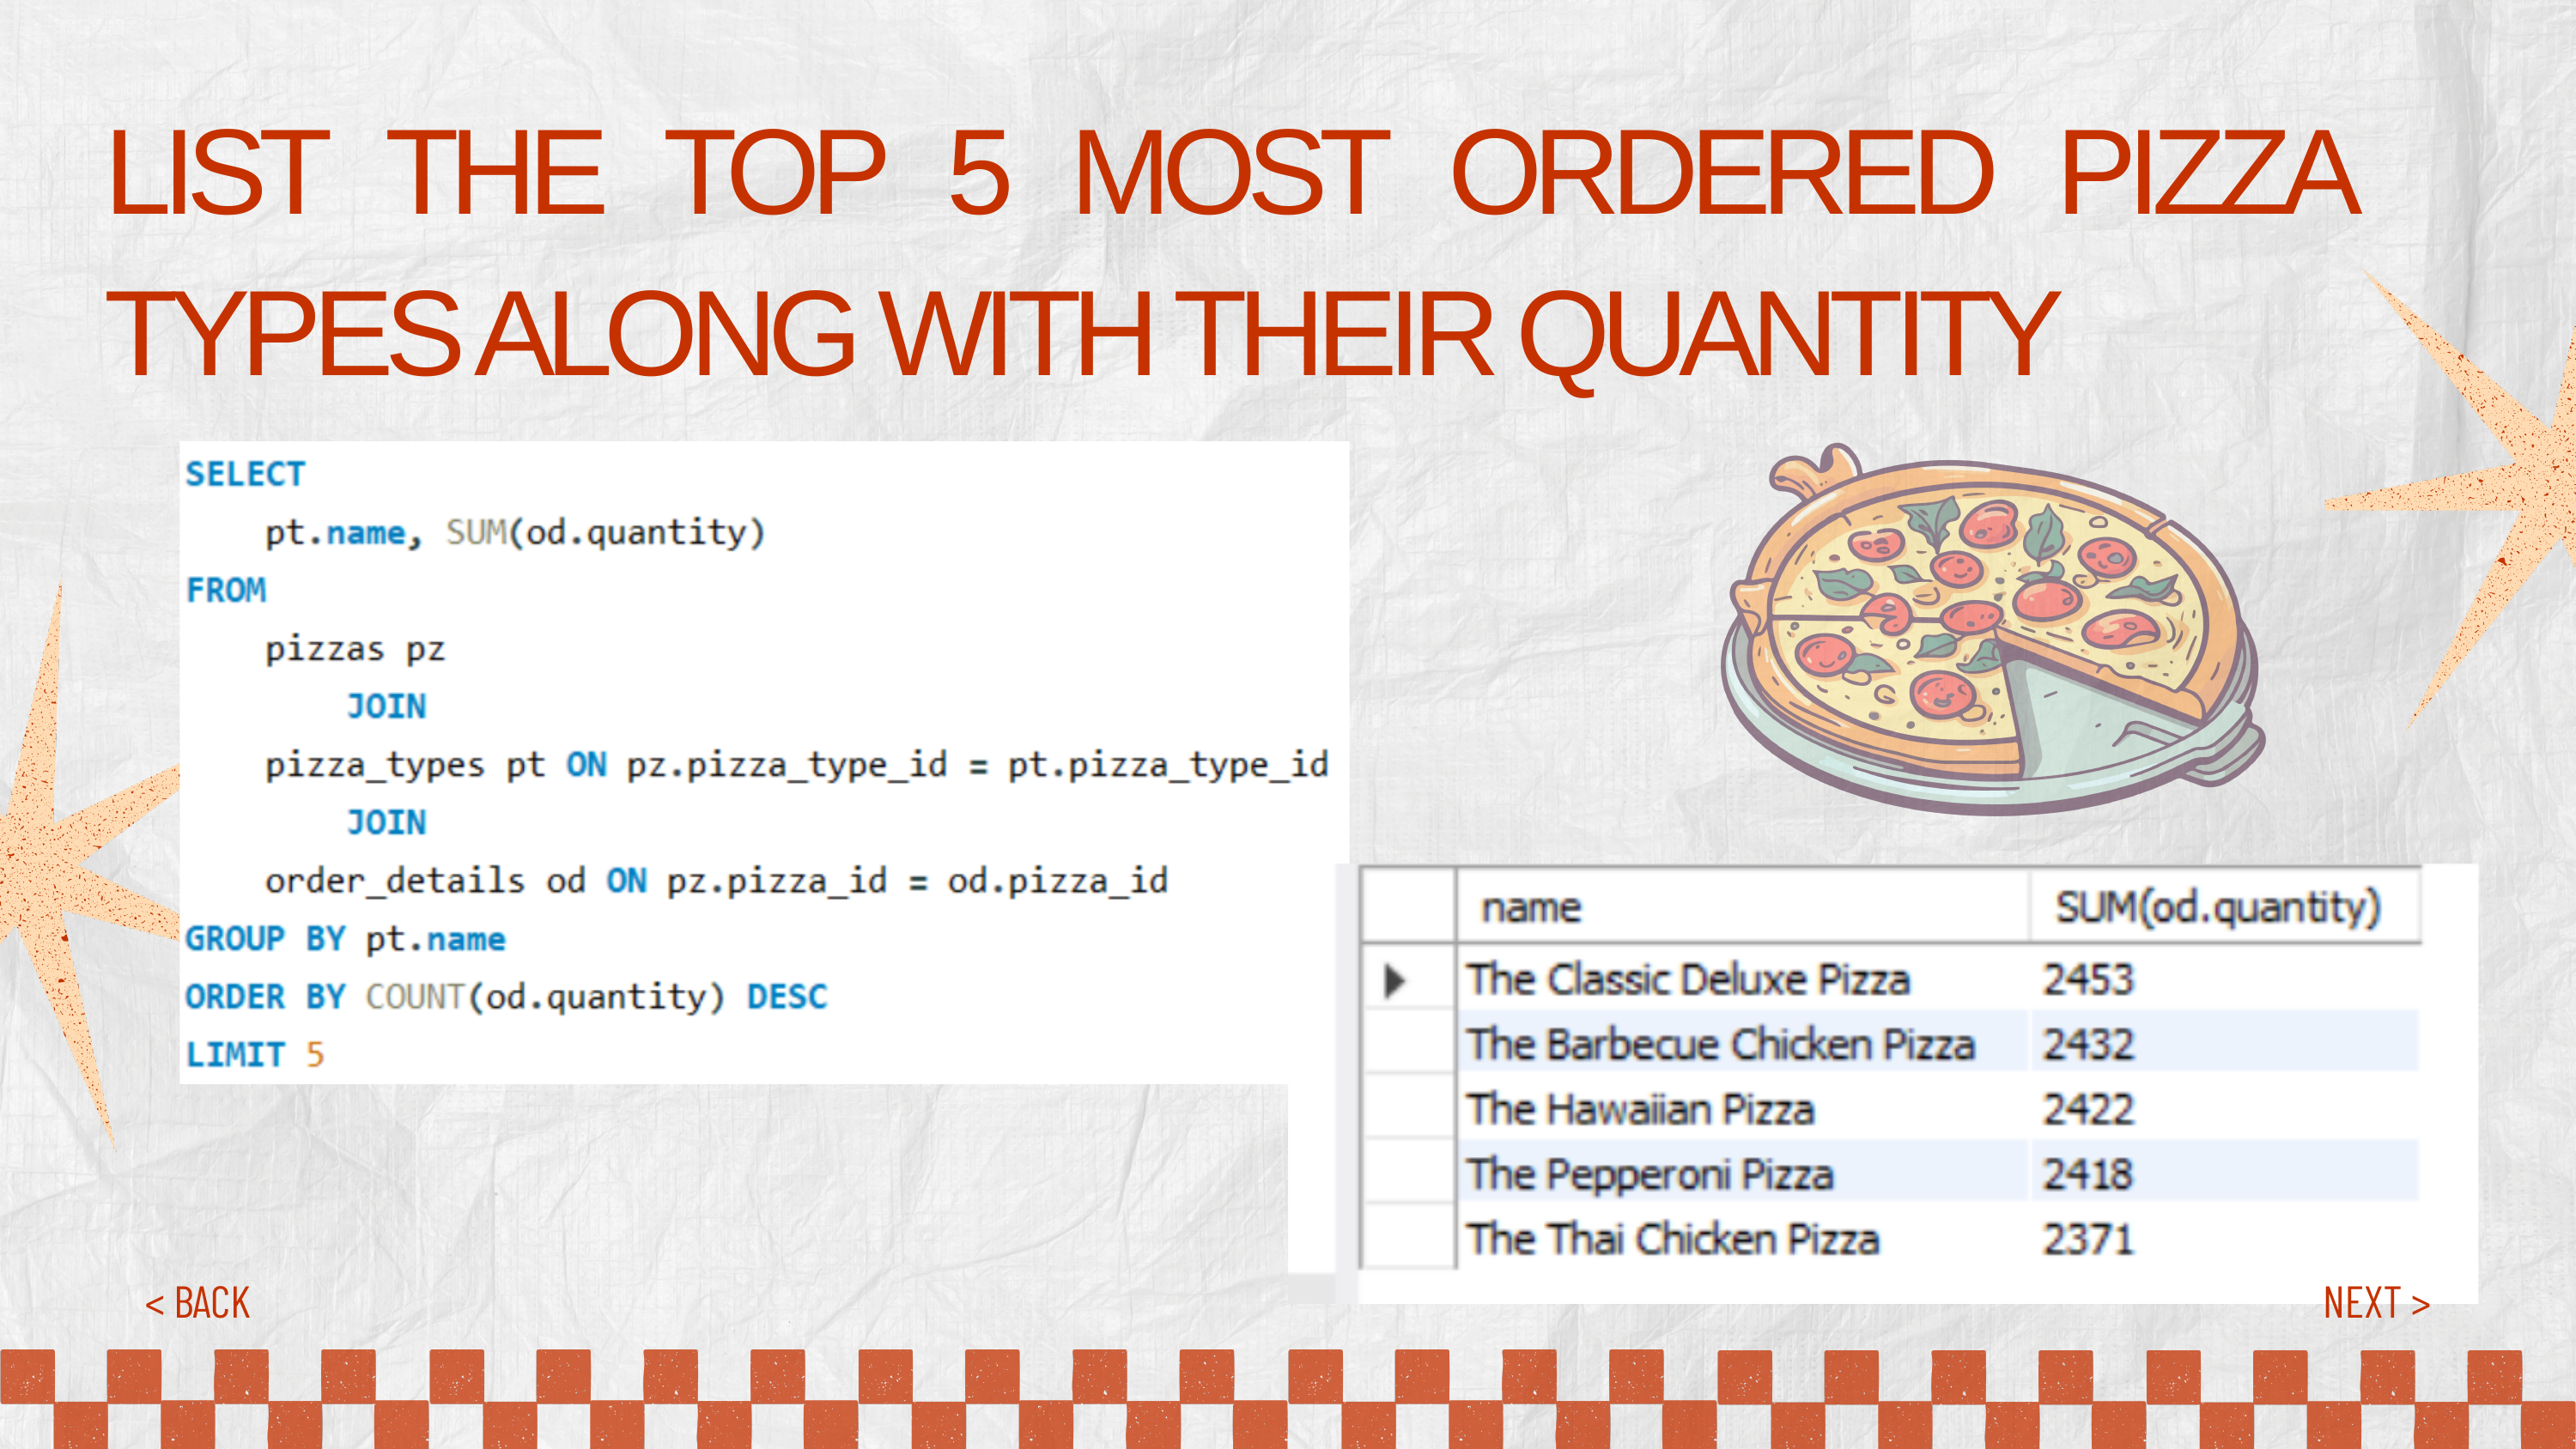

LIST THE TOP 5 MOST ORDERED PIZZA TYPES ALONG WITH THEIR QUANTITY

< BACK
NEXT >